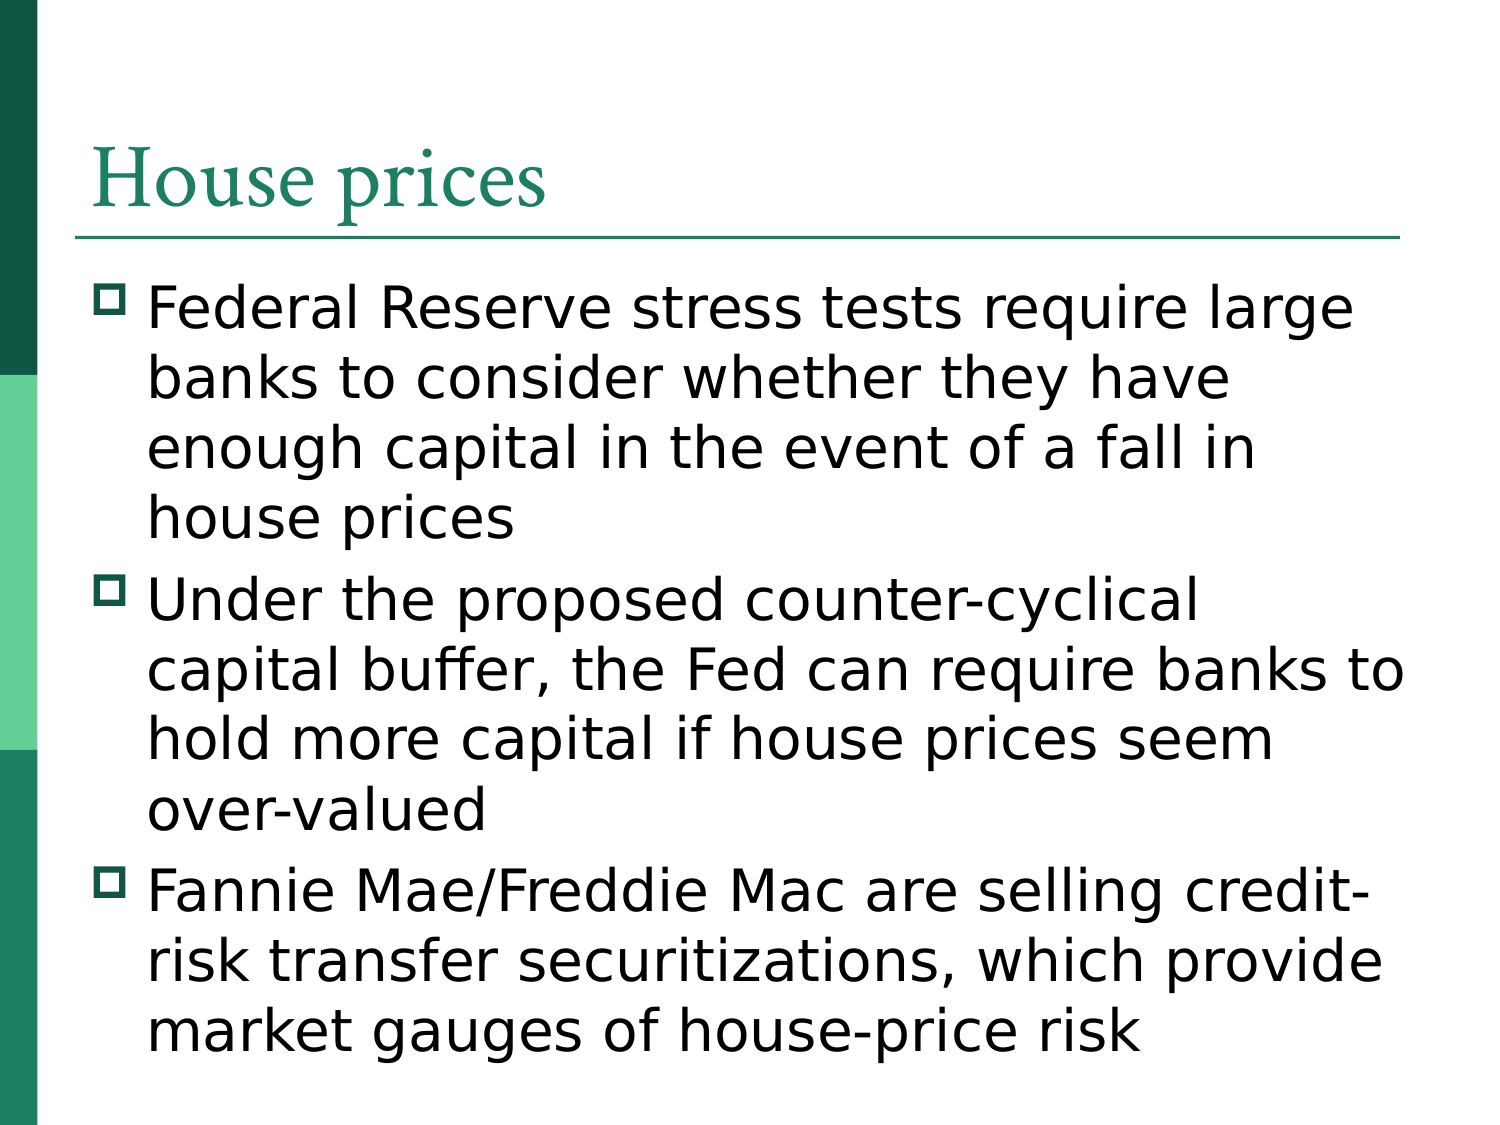

# House prices
Federal Reserve stress tests require large banks to consider whether they have enough capital in the event of a fall in house prices
Under the proposed counter-cyclical capital buffer, the Fed can require banks to hold more capital if house prices seem over-valued
Fannie Mae/Freddie Mac are selling credit-risk transfer securitizations, which provide market gauges of house-price risk